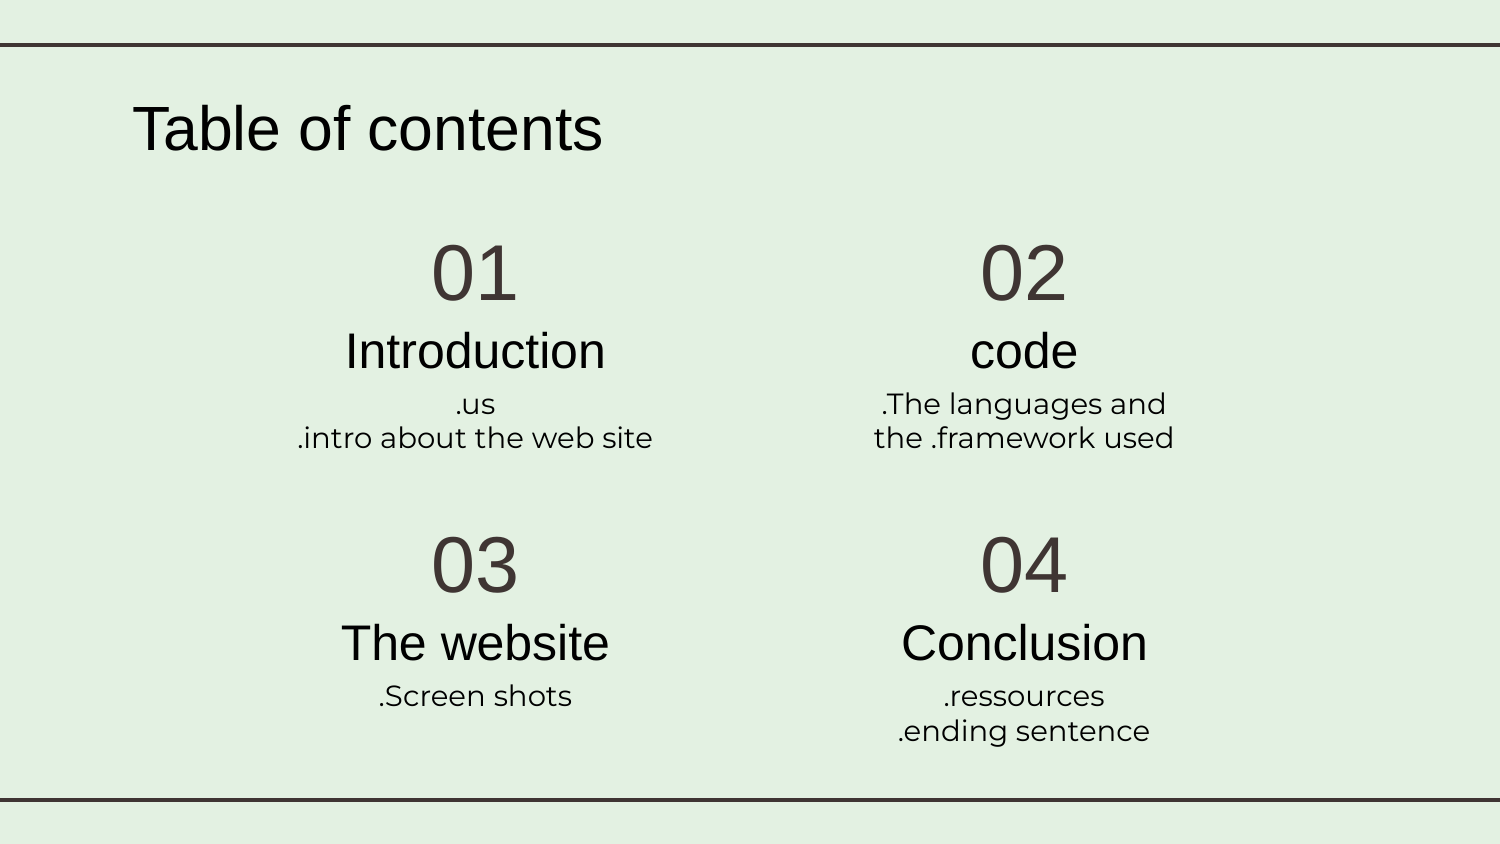

# Table of contents
01
02
Introduction
code
.us
.intro about the web site
.The languages and the .framework used
03
04
The website
Conclusion
.Screen shots
.ressources
.ending sentence